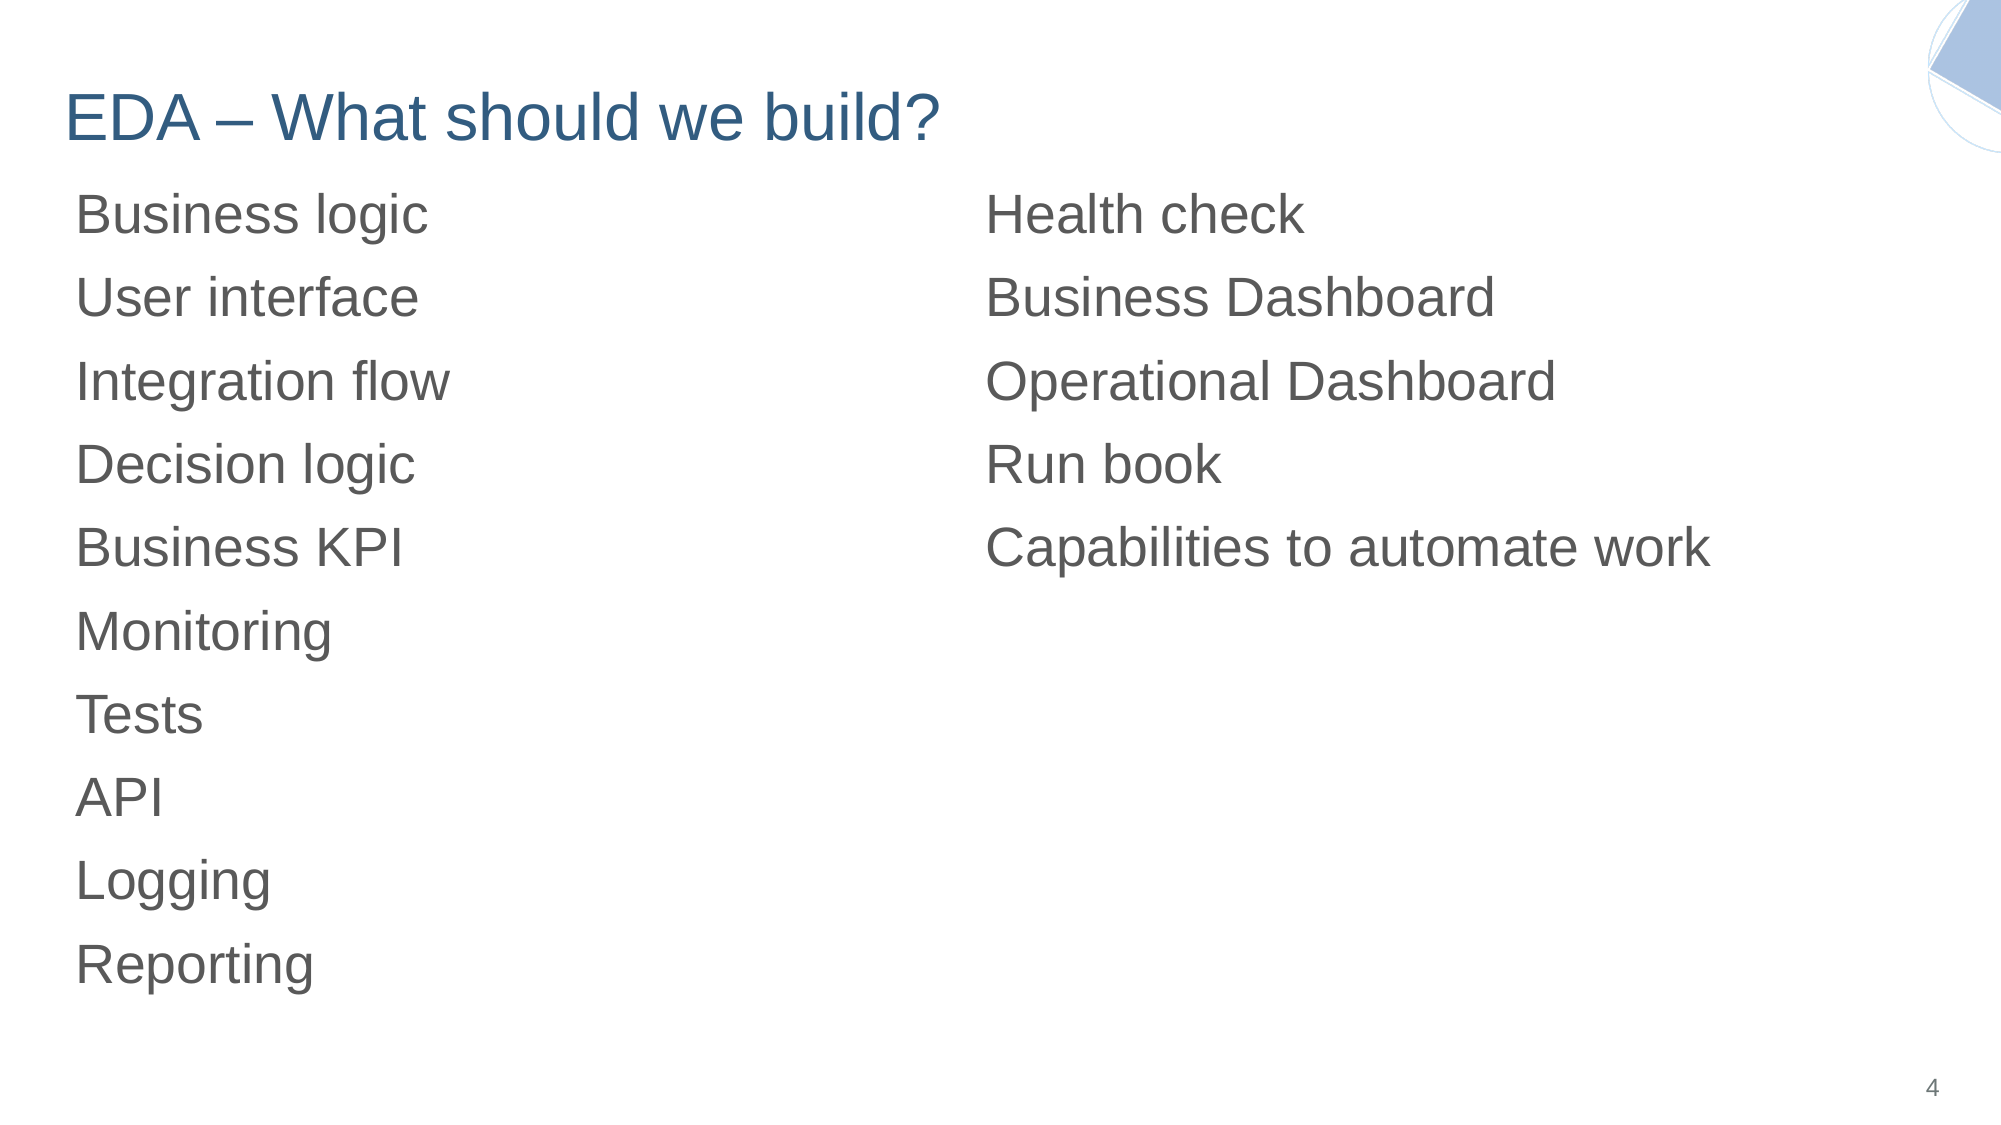

# EDA – What should we build?
Business logic
User interface
Integration flow
Decision logic
Business KPI
Monitoring
Tests
API
Logging
Reporting
Health check
Business Dashboard
Operational Dashboard
Run book
Capabilities to automate work
4